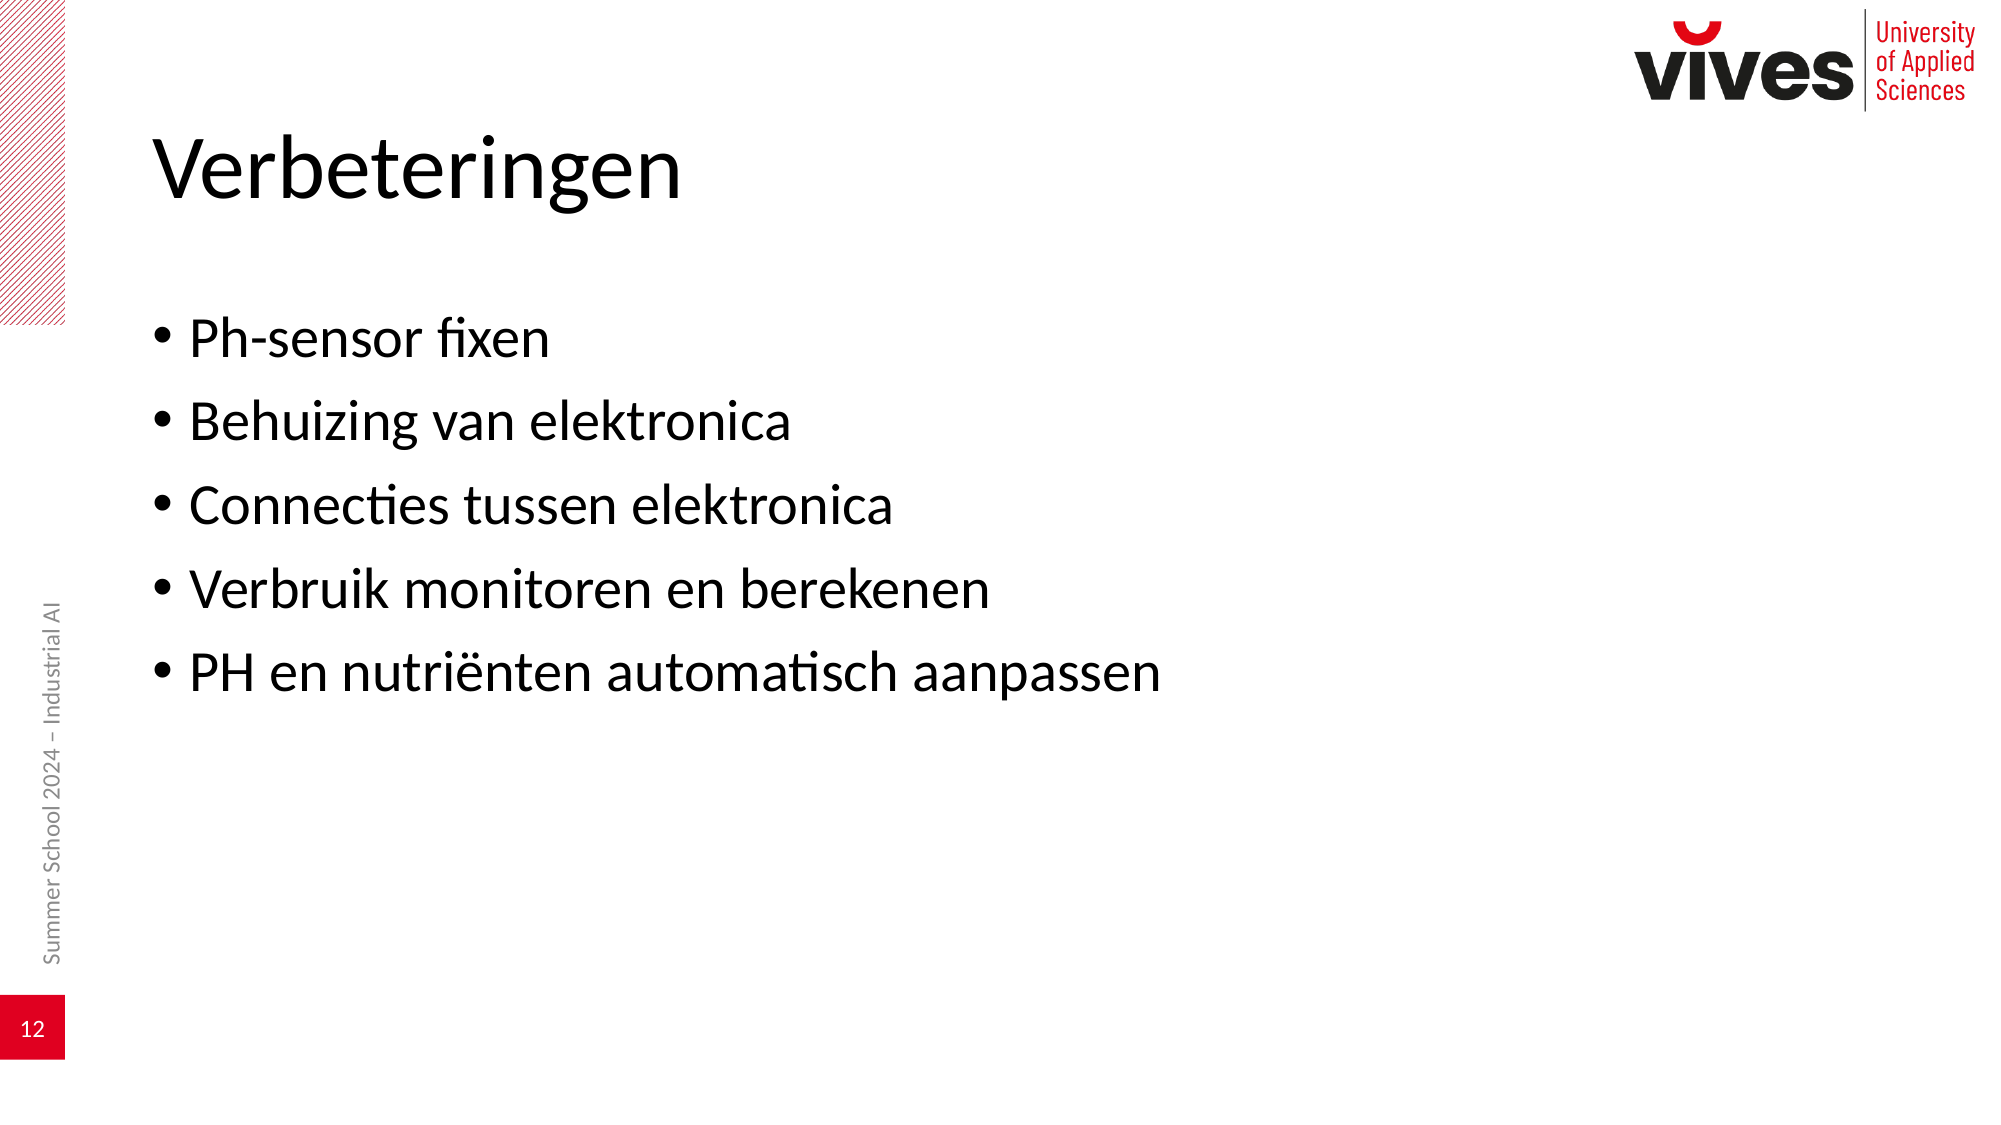

# Verbeteringen
Ph-sensor fixen
Behuizing van elektronica
Connecties tussen elektronica
Verbruik monitoren en berekenen
PH en nutriënten automatisch aanpassen